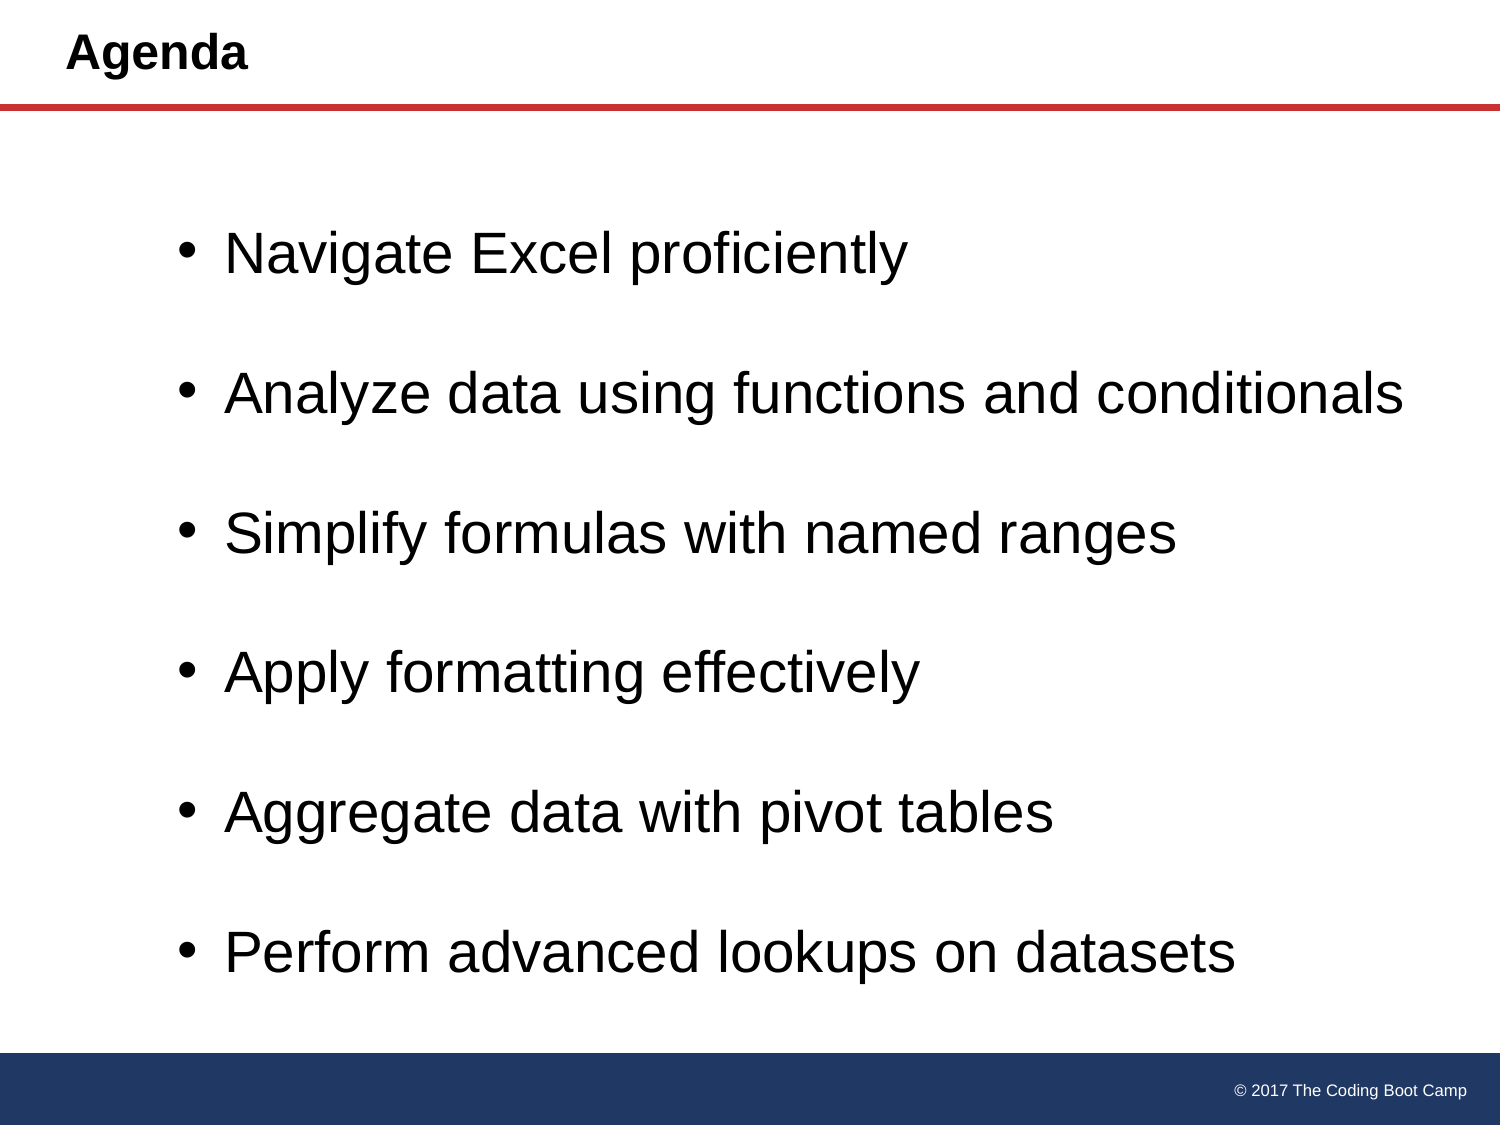

# Agenda
Navigate Excel proficiently
Analyze data using functions and conditionals
Simplify formulas with named ranges
Apply formatting effectively
Aggregate data with pivot tables
Perform advanced lookups on datasets